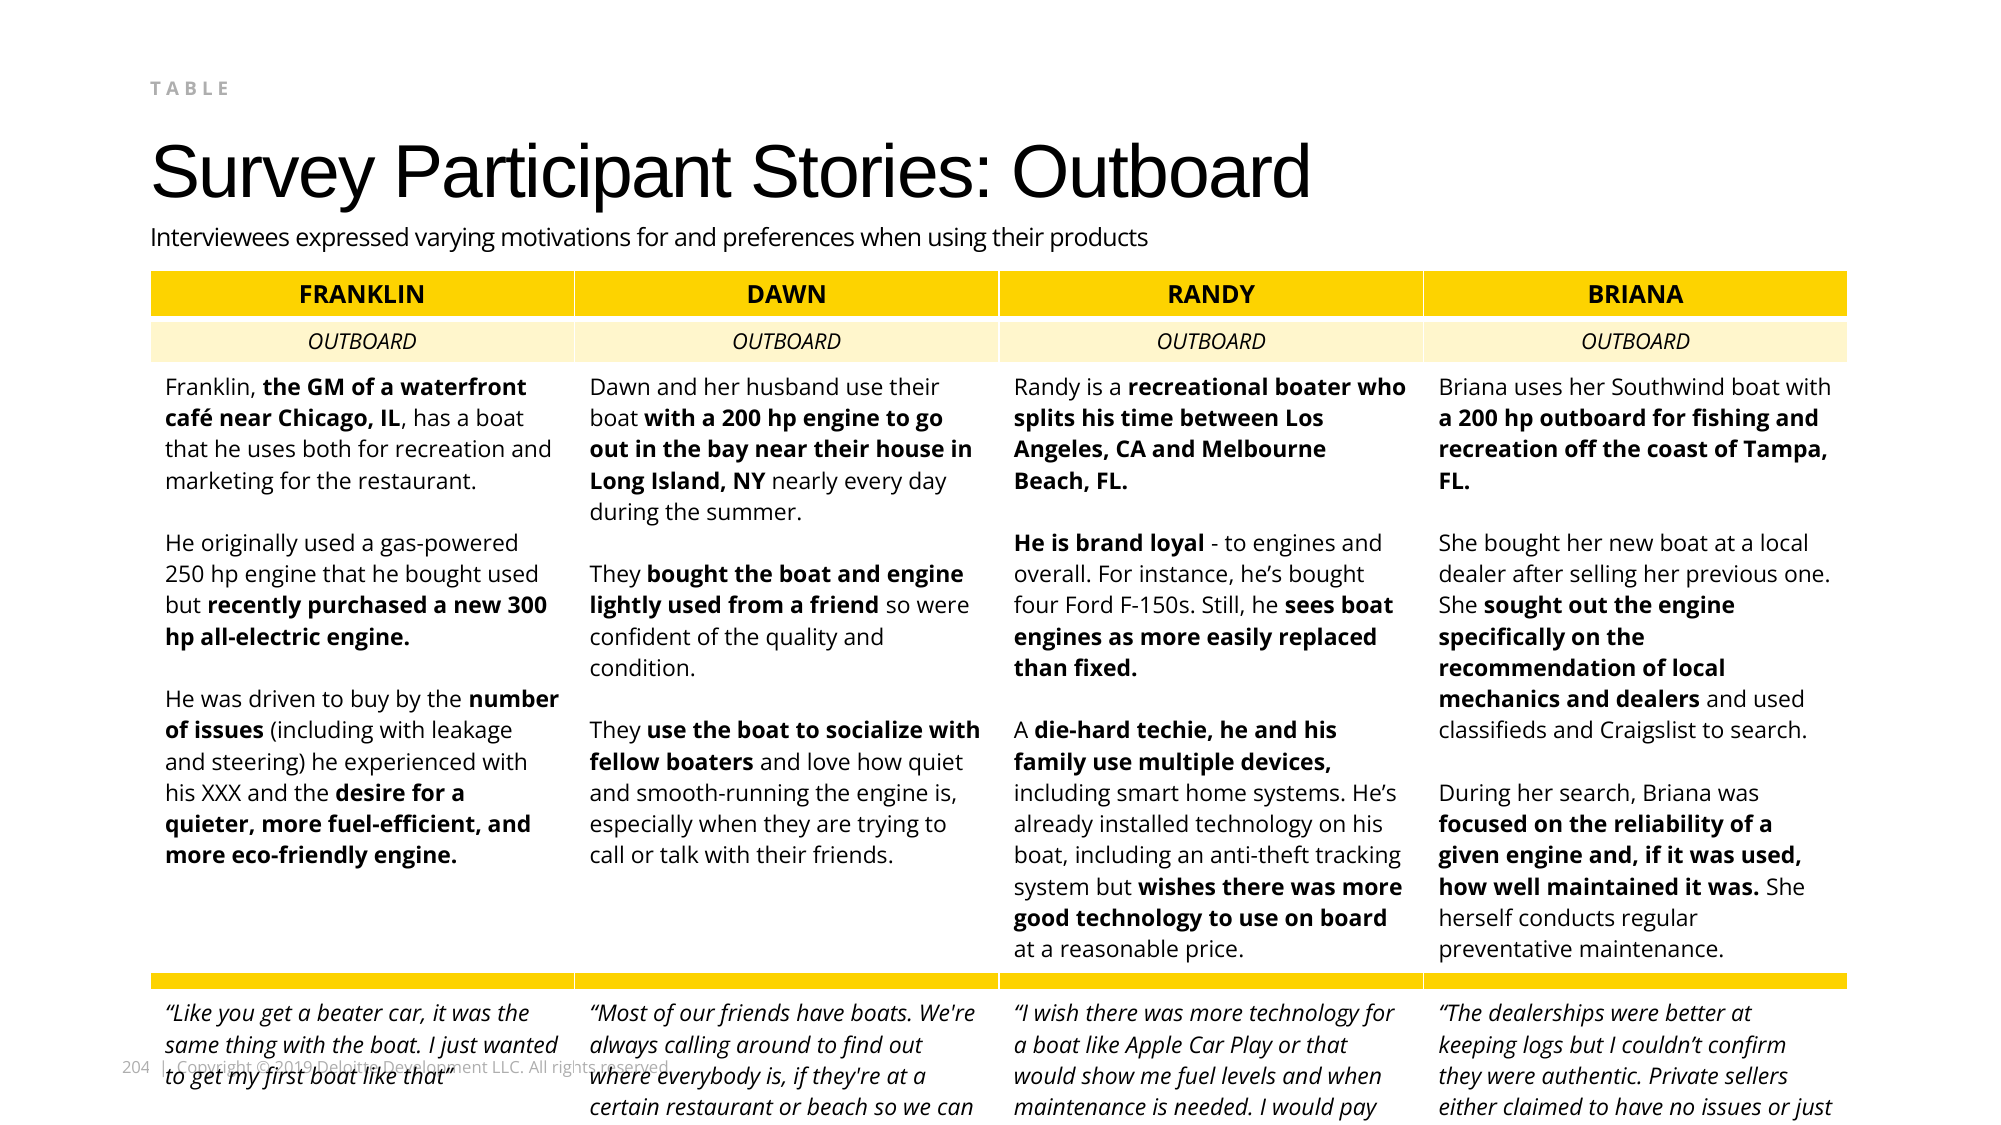

table
# Survey Participant Stories: Outboard
Interviewees expressed varying motivations for and preferences when using their products
| FRANKLIN | DAWN | RANDY | BRIANA |
| --- | --- | --- | --- |
| OUTBOARD | OUTBOARD | OUTBOARD | OUTBOARD |
| Franklin, the GM of a waterfront café near Chicago, IL, has a boat that he uses both for recreation and marketing for the restaurant. He originally used a gas-powered 250 hp engine that he bought used but recently purchased a new 300 hp all-electric engine. He was driven to buy by the number of issues (including with leakage and steering) he experienced with his XXX and the desire for a quieter, more fuel-efficient, and more eco-friendly engine. | Dawn and her husband use their boat with a 200 hp engine to go out in the bay near their house in Long Island, NY nearly every day during the summer. They bought the boat and engine lightly used from a friend so were confident of the quality and condition. They use the boat to socialize with fellow boaters and love how quiet and smooth-running the engine is, especially when they are trying to call or talk with their friends. | Randy is a recreational boater who splits his time between Los Angeles, CA and Melbourne Beach, FL. He is brand loyal - to engines and overall. For instance, he’s bought four Ford F-150s. Still, he sees boat engines as more easily replaced than fixed. A die-hard techie, he and his family use multiple devices, including smart home systems. He’s already installed technology on his boat, including an anti-theft tracking system but wishes there was more good technology to use on board at a reasonable price. | Briana uses her Southwind boat with a 200 hp outboard for fishing and recreation off the coast of Tampa, FL. She bought her new boat at a local dealer after selling her previous one. She sought out the engine specifically on the recommendation of local mechanics and dealers and used classifieds and Craigslist to search. During her search, Briana was focused on the reliability of a given engine and, if it was used, how well maintained it was. She herself conducts regular preventative maintenance. |
|  |  |  |  |
| “Like you get a beater car, it was the same thing with the boat. I just wanted to get my first boat like that” | “Most of our friends have boats. We're always calling around to find out where everybody is, if they're at a certain restaurant or beach so we can meet up” | “I wish there was more technology for a boat like Apple Car Play or that would show me fuel levels and when maintenance is needed. I would pay more for a ‘technology package” | “The dealerships were better at keeping logs but I couldn’t confirm they were authentic. Private sellers either claimed to have no issues or just kept no logs of approximate hours” |